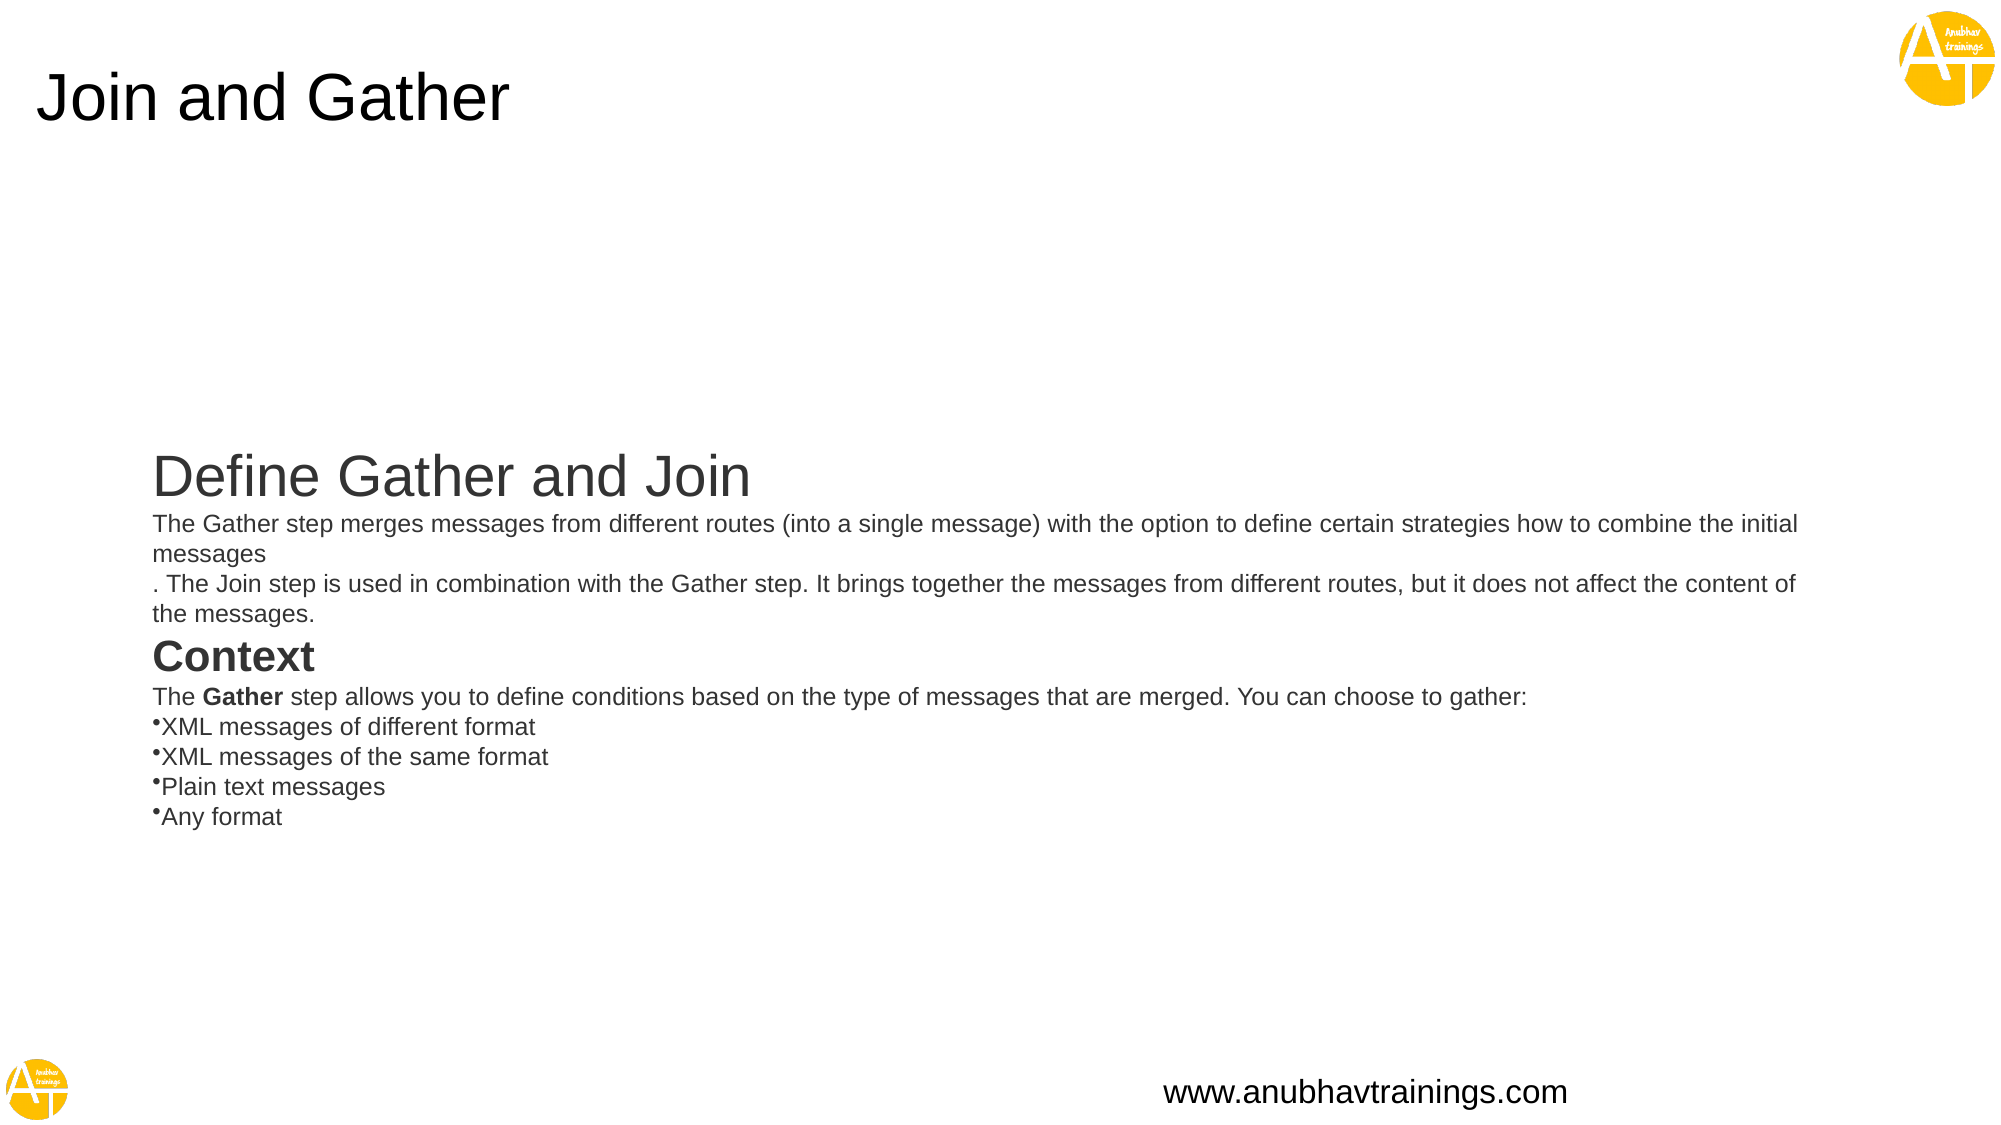

# Join and Gather
Define Gather and Join
The Gather step merges messages from different routes (into a single message) with the option to define certain strategies how to combine the initial messages
. The Join step is used in combination with the Gather step. It brings together the messages from different routes, but it does not affect the content of the messages.
Context
The Gather step allows you to define conditions based on the type of messages that are merged. You can choose to gather:
XML messages of different format
XML messages of the same format
Plain text messages
Any format